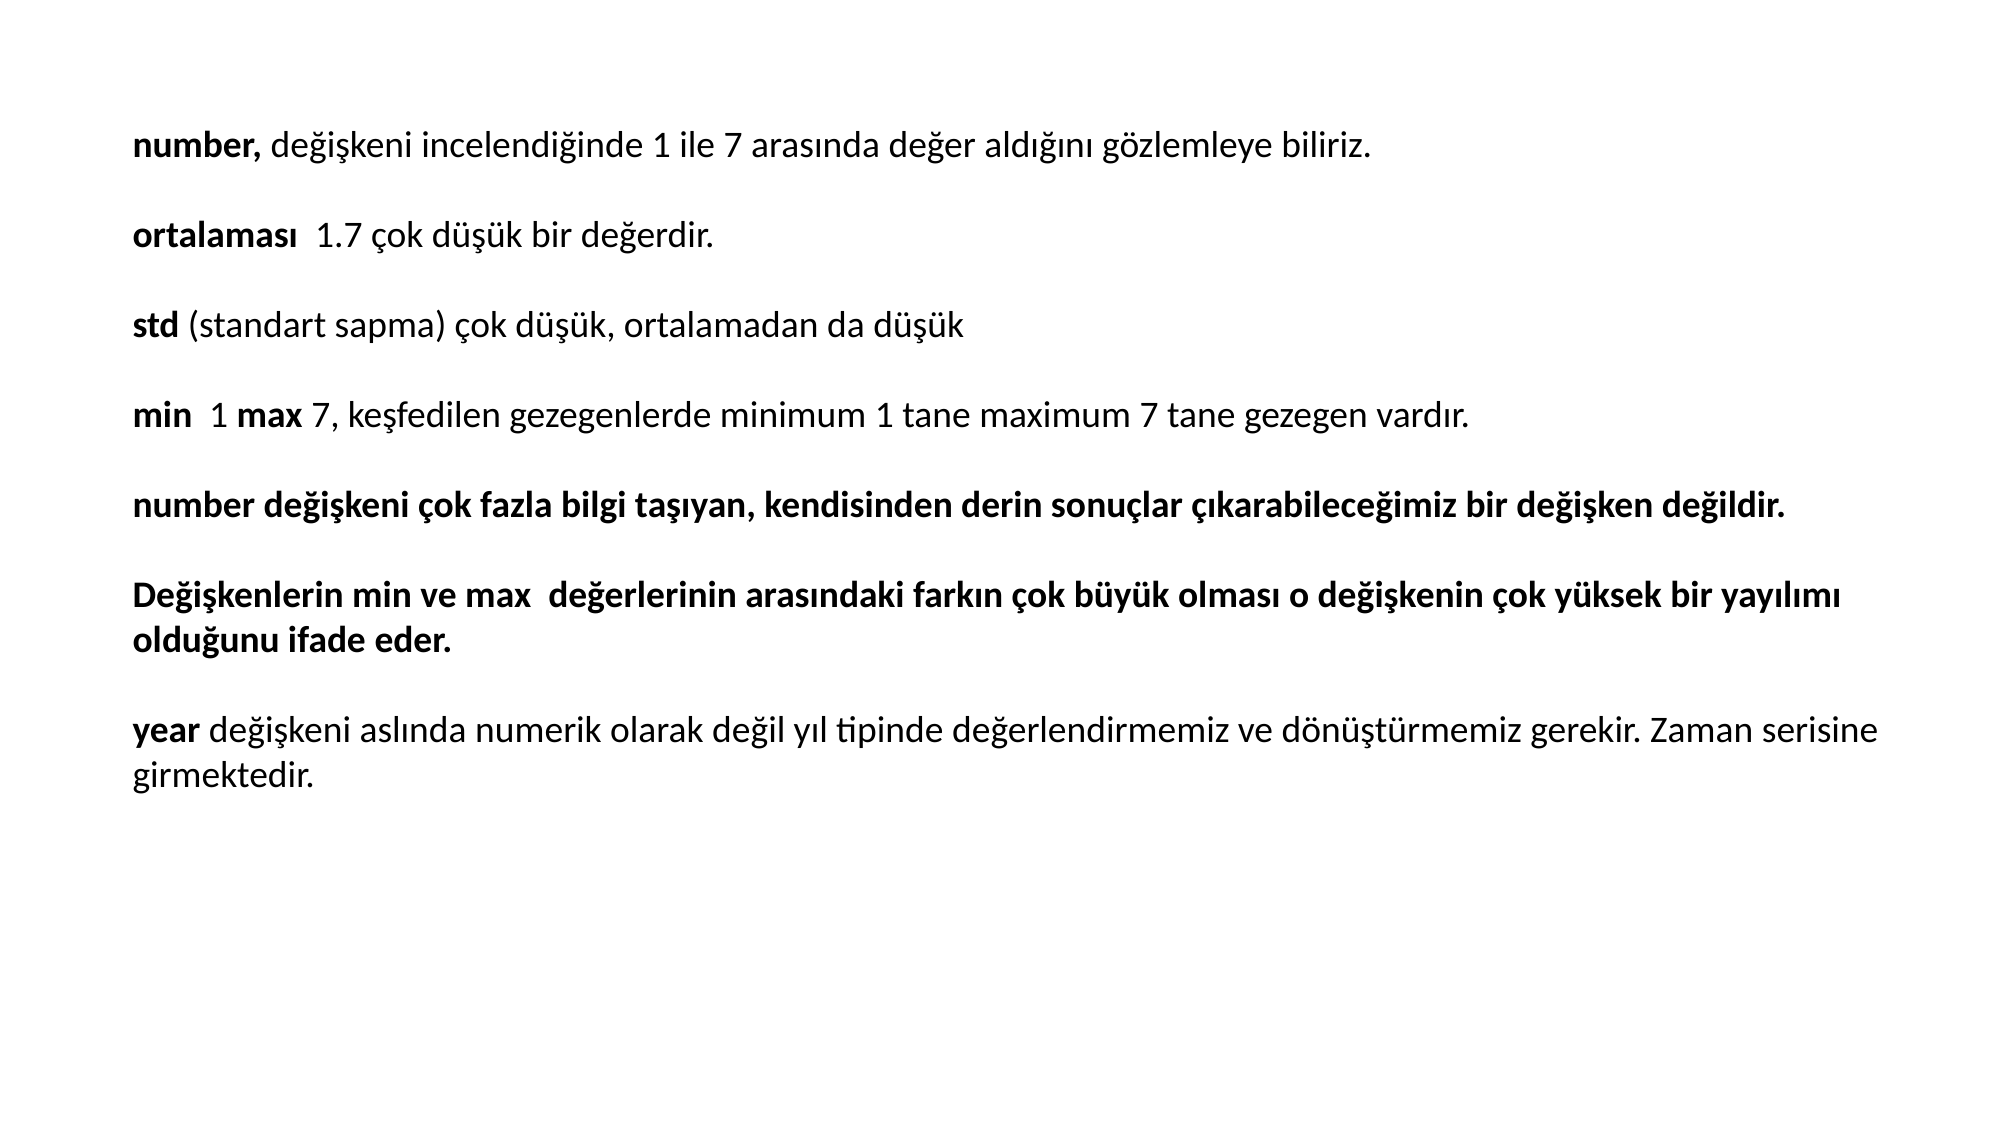

number, değişkeni incelendiğinde 1 ile 7 arasında değer aldığını gözlemleye biliriz.

ortalaması  1.7 çok düşük bir değerdir.

std (standart sapma) çok düşük, ortalamadan da düşük

min  1 max 7, keşfedilen gezegenlerde minimum 1 tane maximum 7 tane gezegen vardır.

number değişkeni çok fazla bilgi taşıyan, kendisinden derin sonuçlar çıkarabileceğimiz bir değişken değildir.

Değişkenlerin min ve max  değerlerinin arasındaki farkın çok büyük olması o değişkenin çok yüksek bir yayılımı olduğunu ifade eder.

year değişkeni aslında numerik olarak değil yıl tipinde değerlendirmemiz ve dönüştürmemiz gerekir. Zaman serisine girmektedir.